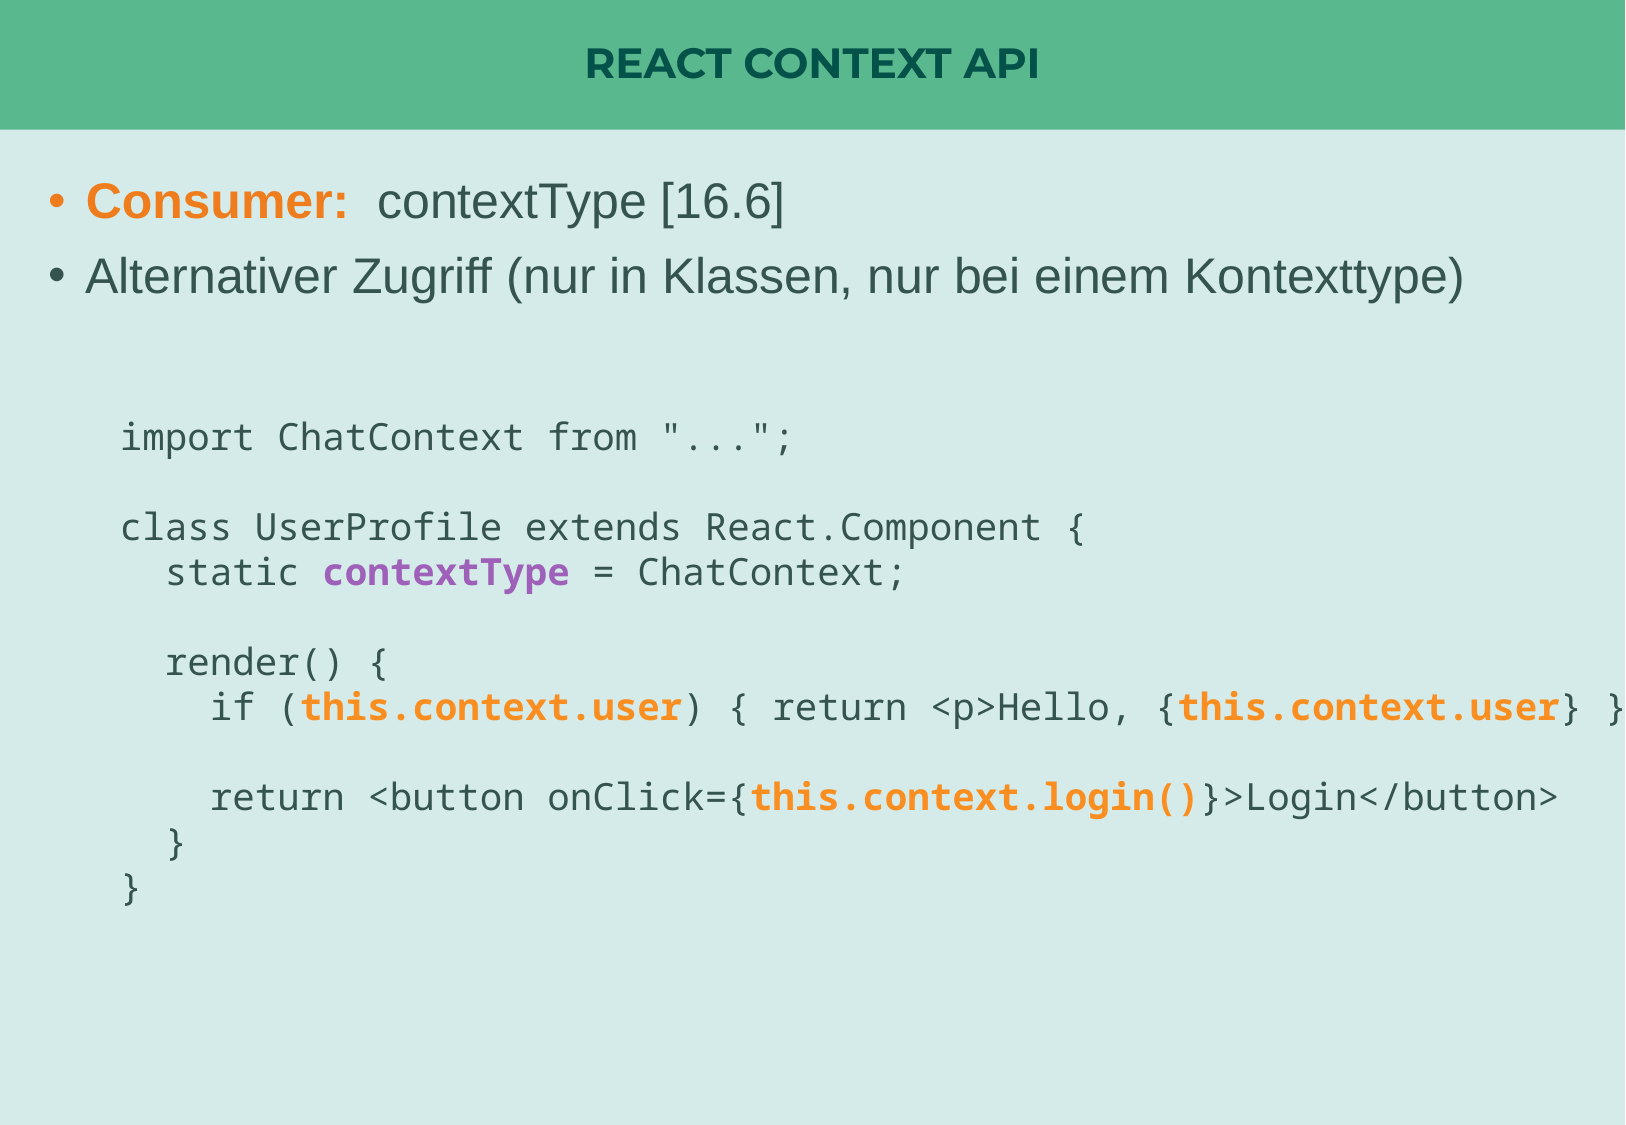

# React Context API
Consumer:  contextType [16.6]
Alternativer Zugriff (nur in Klassen, nur bei einem Kontexttype)
import ChatContext from "...";

class UserProfile extends React.Component {
  static contextType = ChatContext;

  render() {
    if (this.context.user) { return <p>Hello, {this.context.user} }

    return <button onClick={this.context.login()}>Login</button>
  }
}